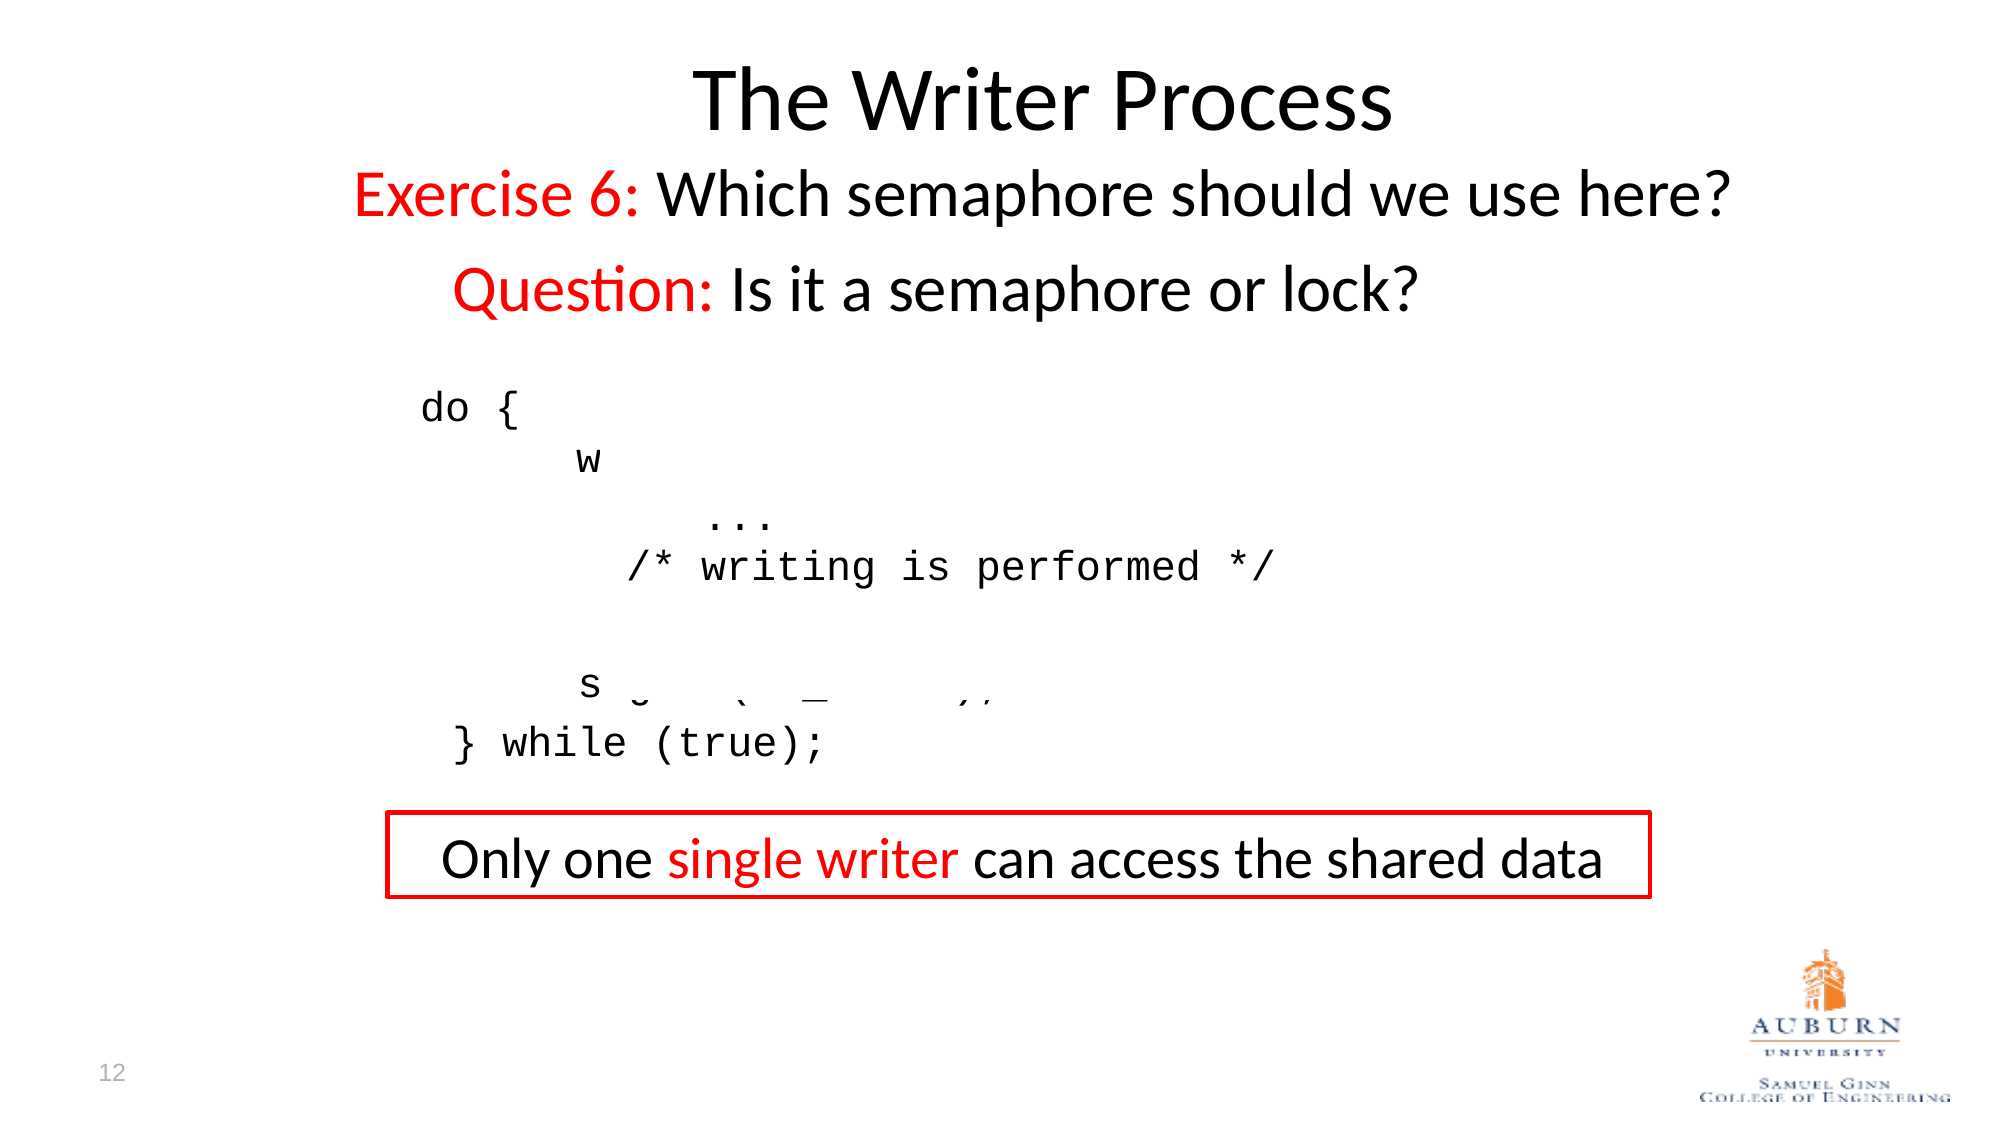

# The Writer Process Exercise 6: Which semaphore should we use here?
Question: Is it a semaphore or lock?

       do {
        wait(rw_mutex);
               ...
          /* writing is performed */
               ...
          signal(rw_mutex);
     } while (true);

   Only one single writer can access the shared data
12